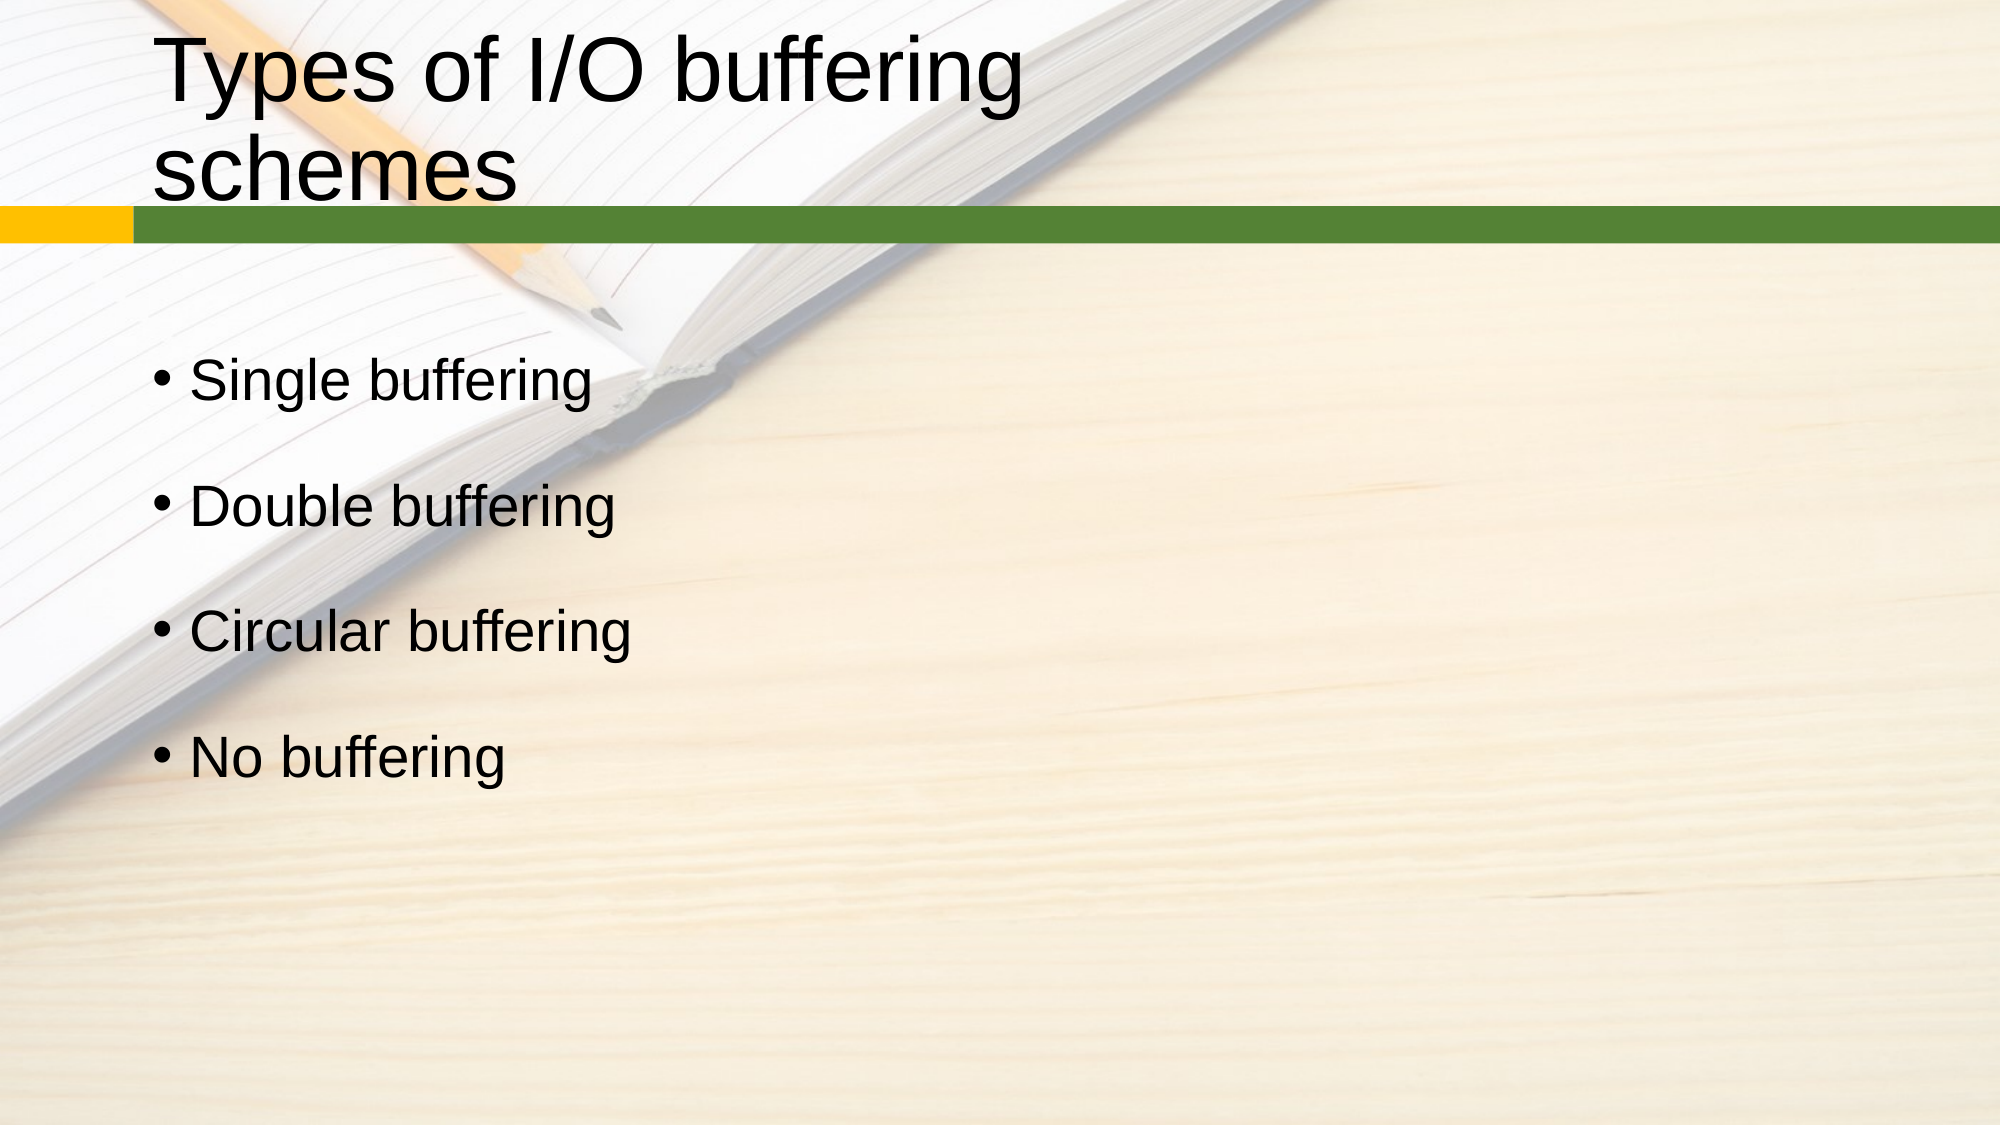

# Types of I/O buffering schemes
Single buffering
Double buffering
Circular buffering
No buffering